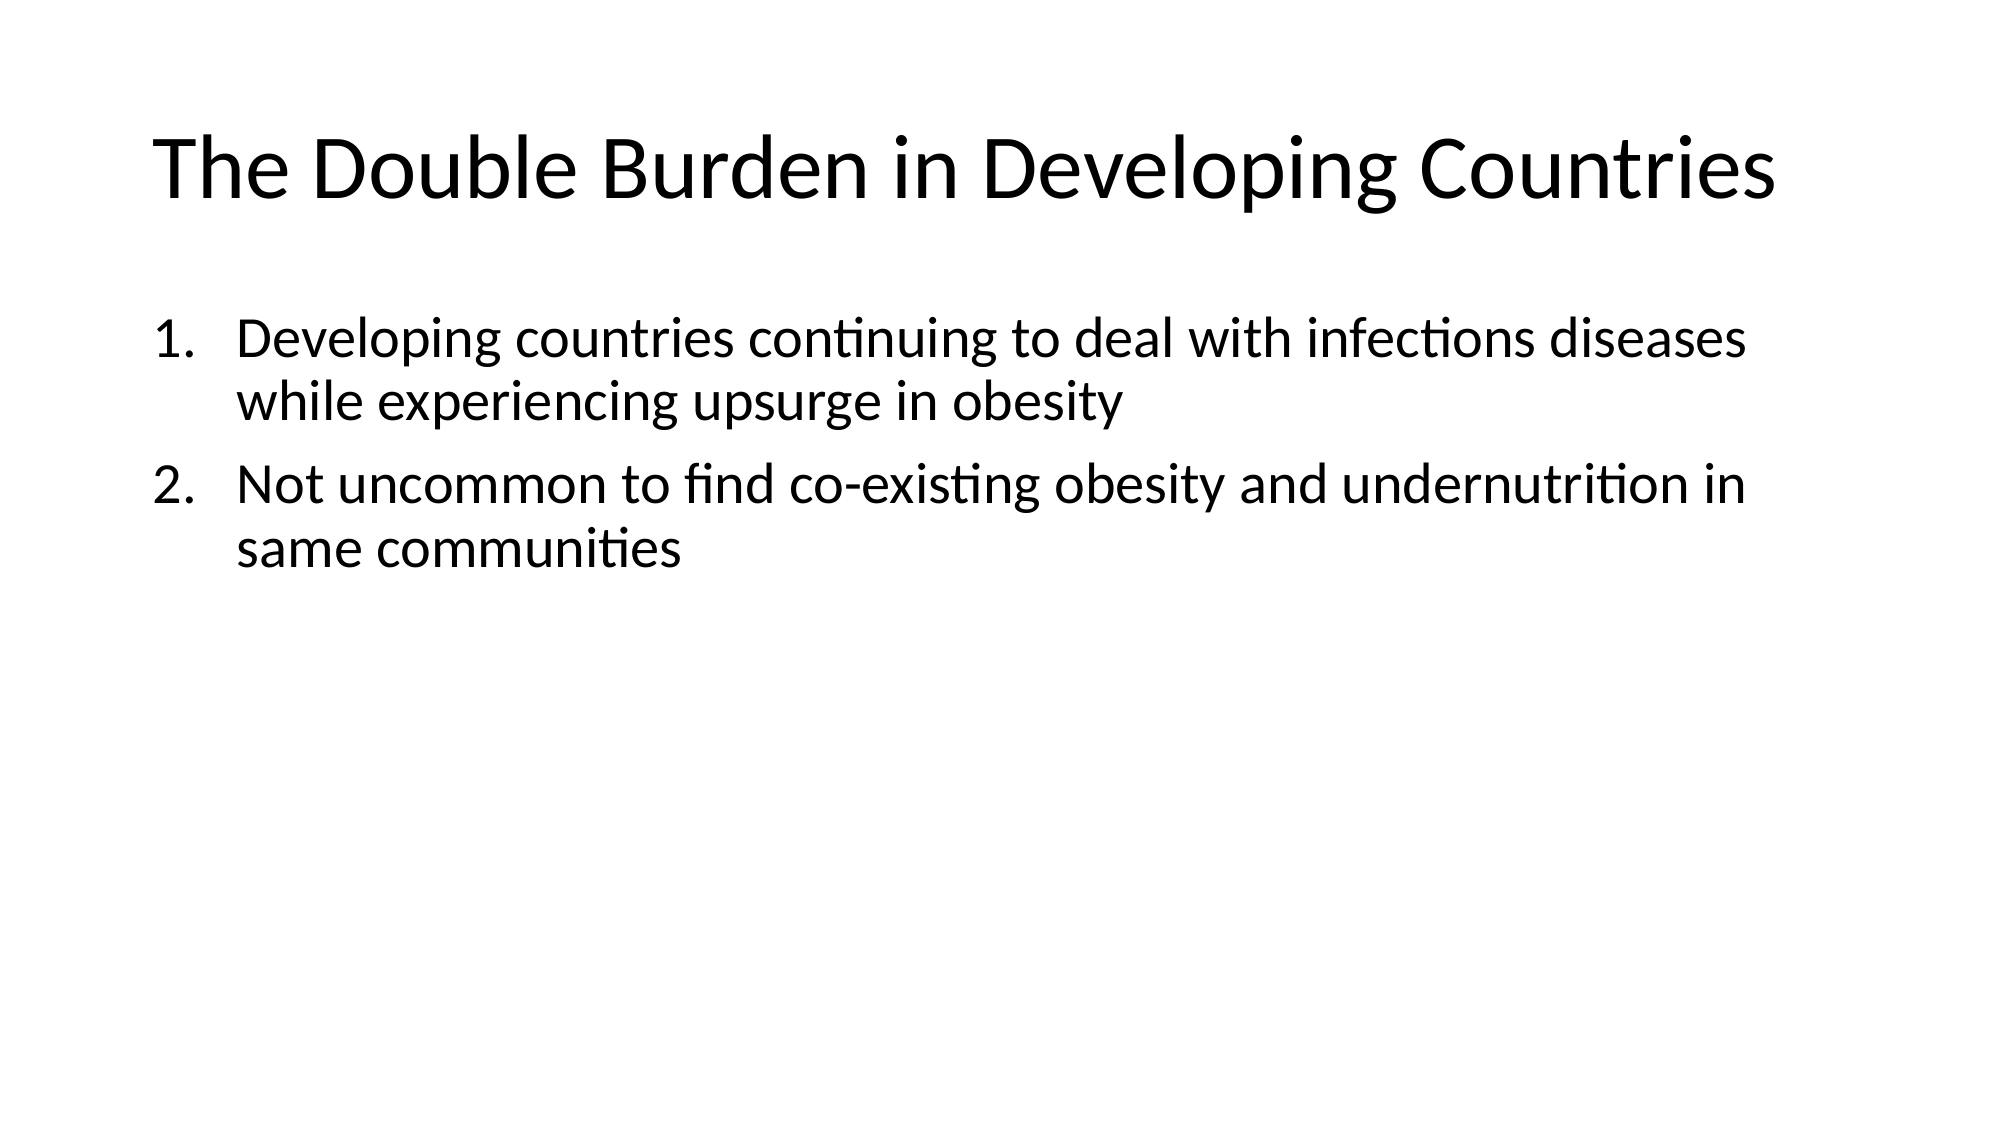

# The Double Burden in Developing Countries
Developing countries continuing to deal with infections diseases while experiencing upsurge in obesity
Not uncommon to find co-existing obesity and undernutrition in same communities